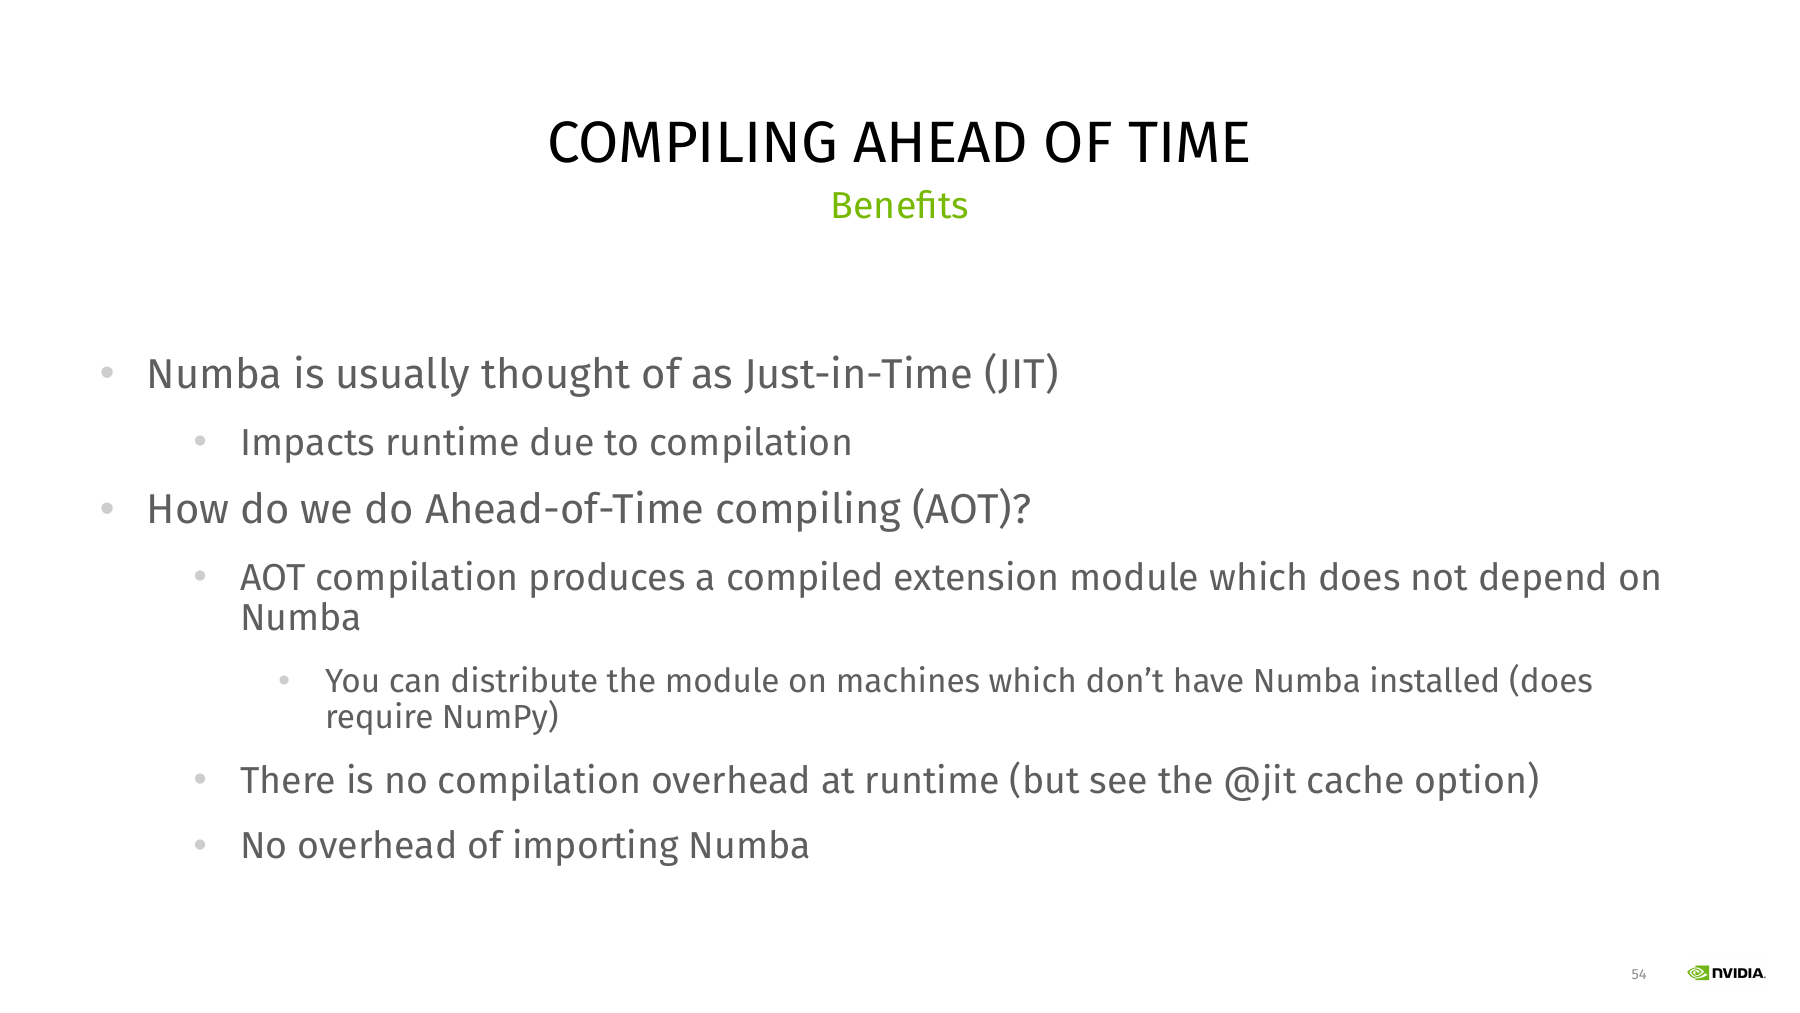

# Compiling ahead of time
Benefits
Numba is usually thought of as Just-in-Time (JIT)
Impacts runtime due to compilation
How do we do Ahead-of-Time compiling (AOT)?
AOT compilation produces a compiled extension module which does not depend on Numba
You can distribute the module on machines which don’t have Numba installed (does require NumPy)
There is no compilation overhead at runtime (but see the @jit cache option)
No overhead of importing Numba